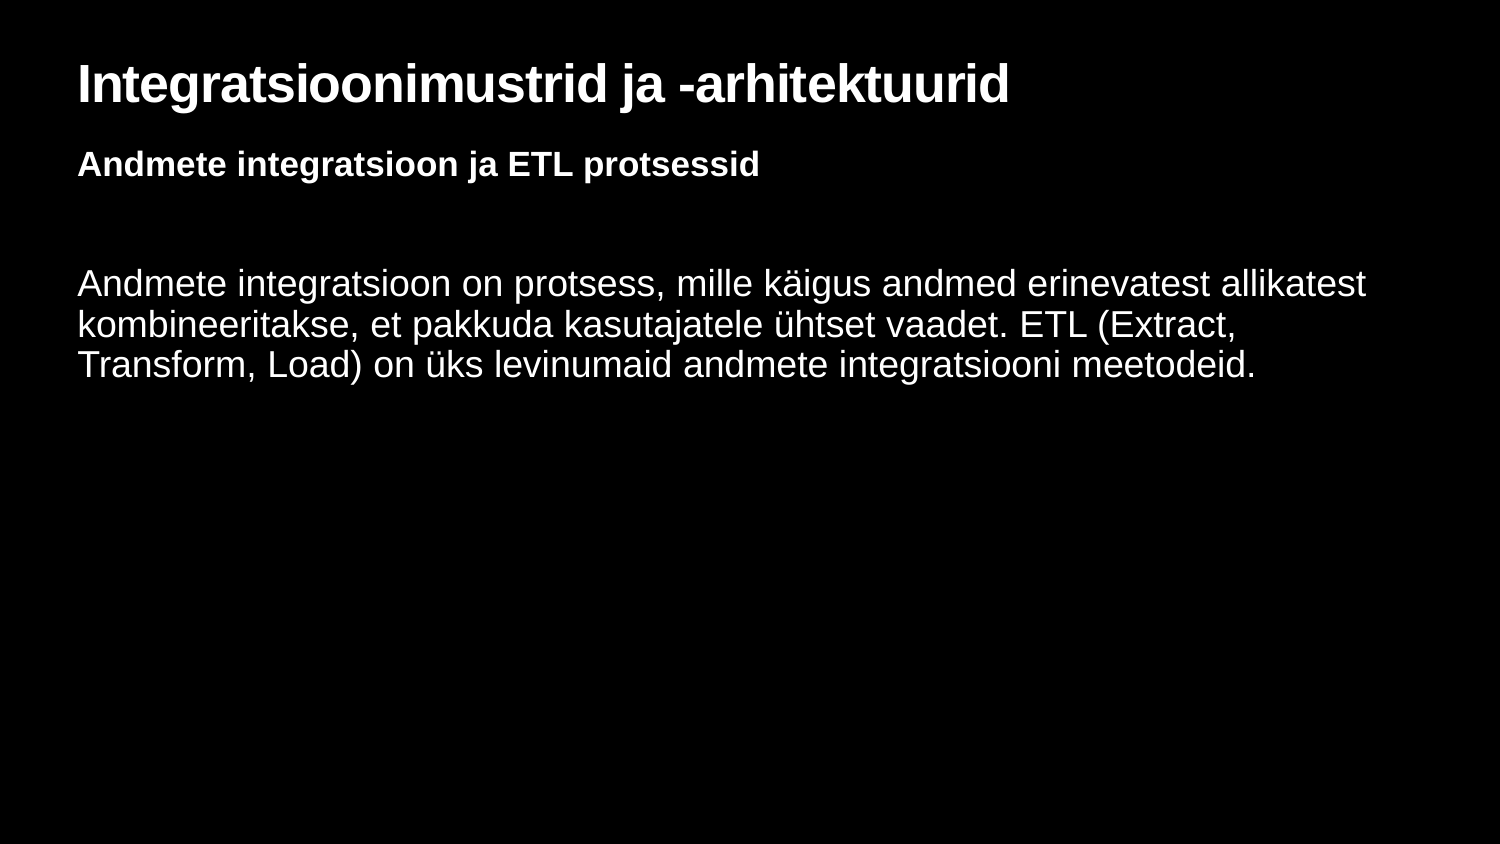

# Integratsioonimustrid ja -arhitektuurid
Andmete integratsioon ja ETL protsessid
Andmete integratsioon on protsess, mille käigus andmed erinevatest allikatest kombineeritakse, et pakkuda kasutajatele ühtset vaadet. ETL (Extract, Transform, Load) on üks levinumaid andmete integratsiooni meetodeid.